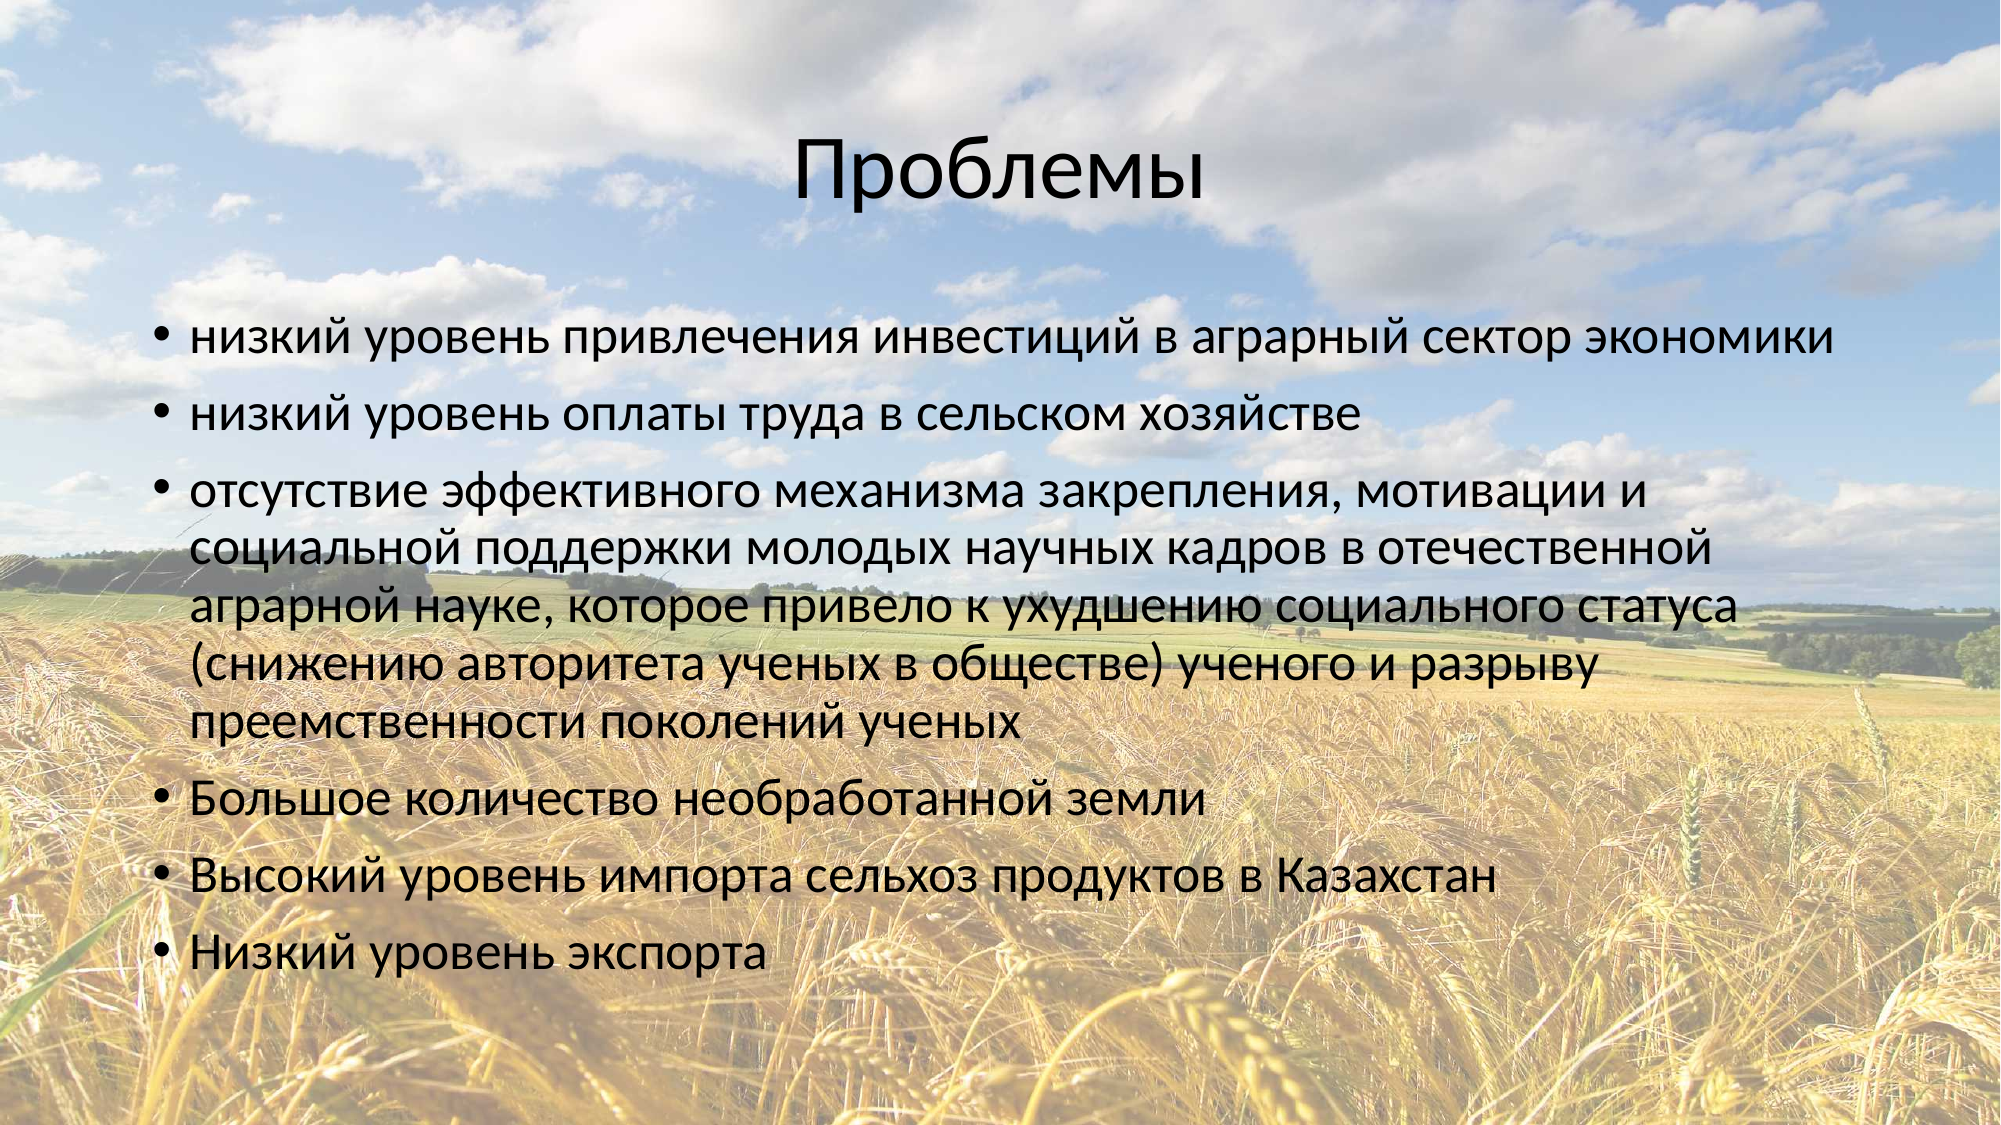

# Проблемы
низкий уровень привлечения инвестиций в аграрный сектор экономики
низкий уровень оплаты труда в сельском хозяйстве
отсутствие эффективного механизма закрепления, мотивации и социальной поддержки моло­дых научных кадров в отечественной аграрной науке, которое привело к ухудшению социаль­ного статуса (снижению авторитета ученых в обществе) ученого и разрыву преемственности поколений ученых
Большое количество необработанной земли
Высокий уровень импорта сельхоз продуктов в Казахстан
Низкий уровень экспорта